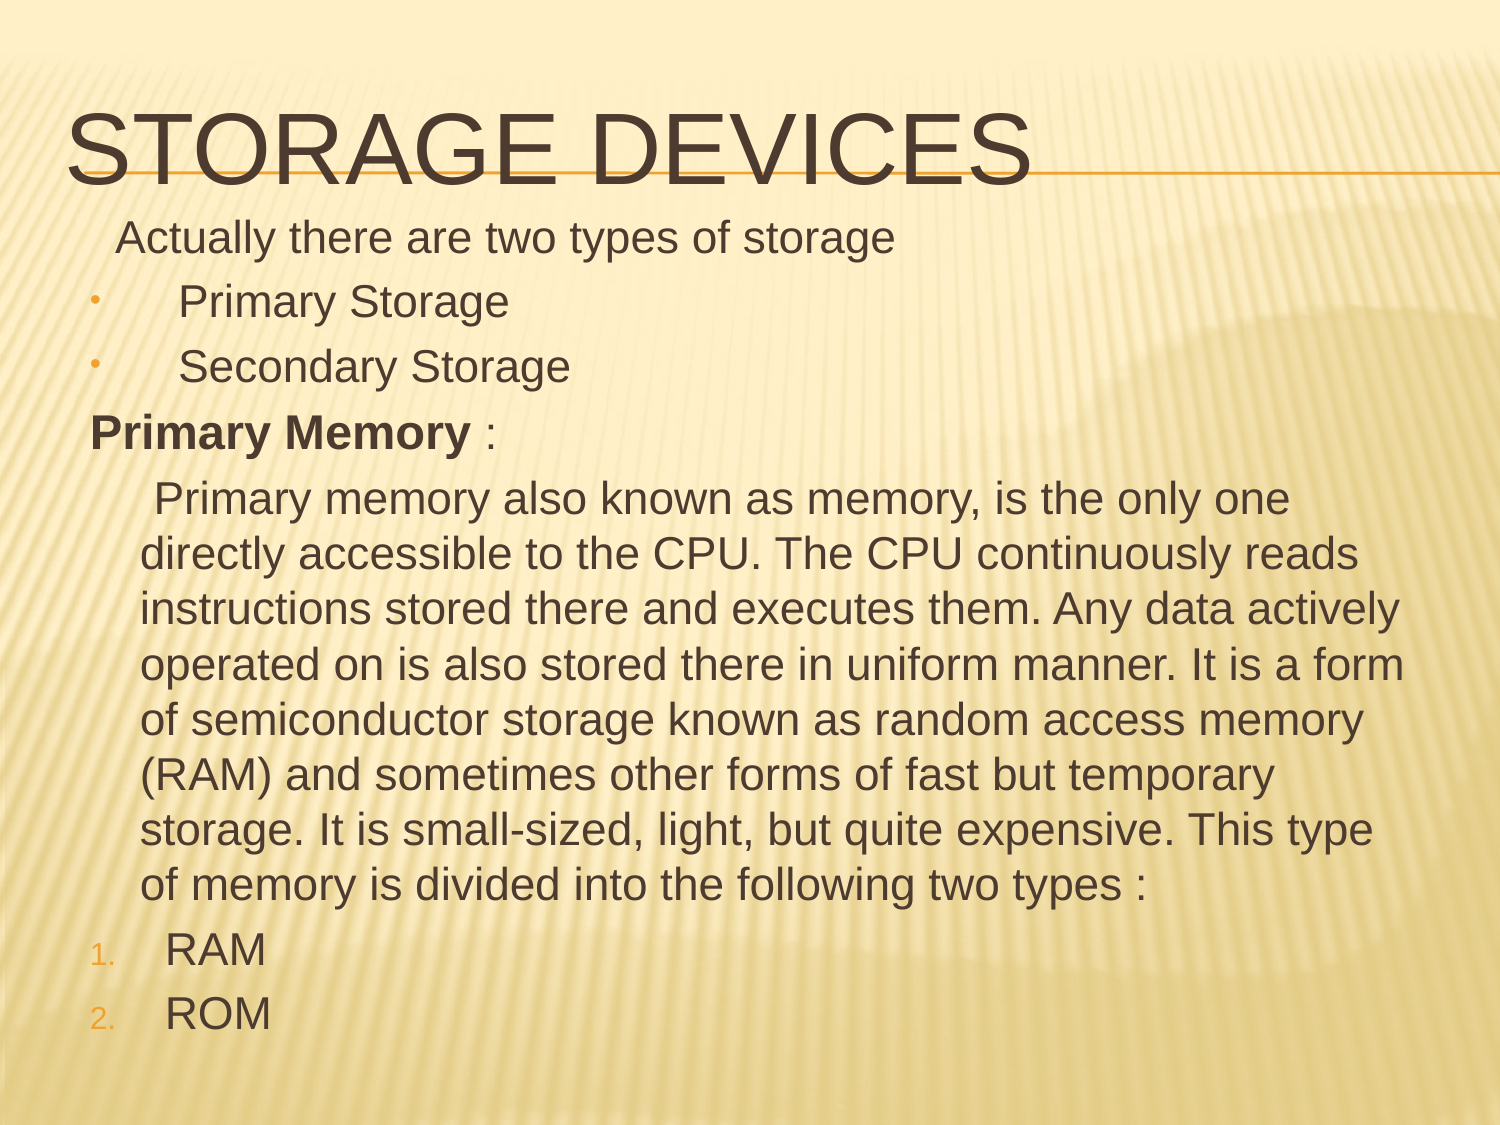

# Storage Devices
  Actually there are two types of storage
   Primary Storage
   Secondary Storage
Primary Memory :
     Primary memory also known as memory, is the only one directly accessible to the CPU. The CPU continuously reads instructions stored there and executes them. Any data actively operated on is also stored there in uniform manner. It is a form of semiconductor storage known as random access memory (RAM) and sometimes other forms of fast but temporary storage. It is small-sized, light, but quite expensive. This type of memory is divided into the following two types :
RAM
ROM